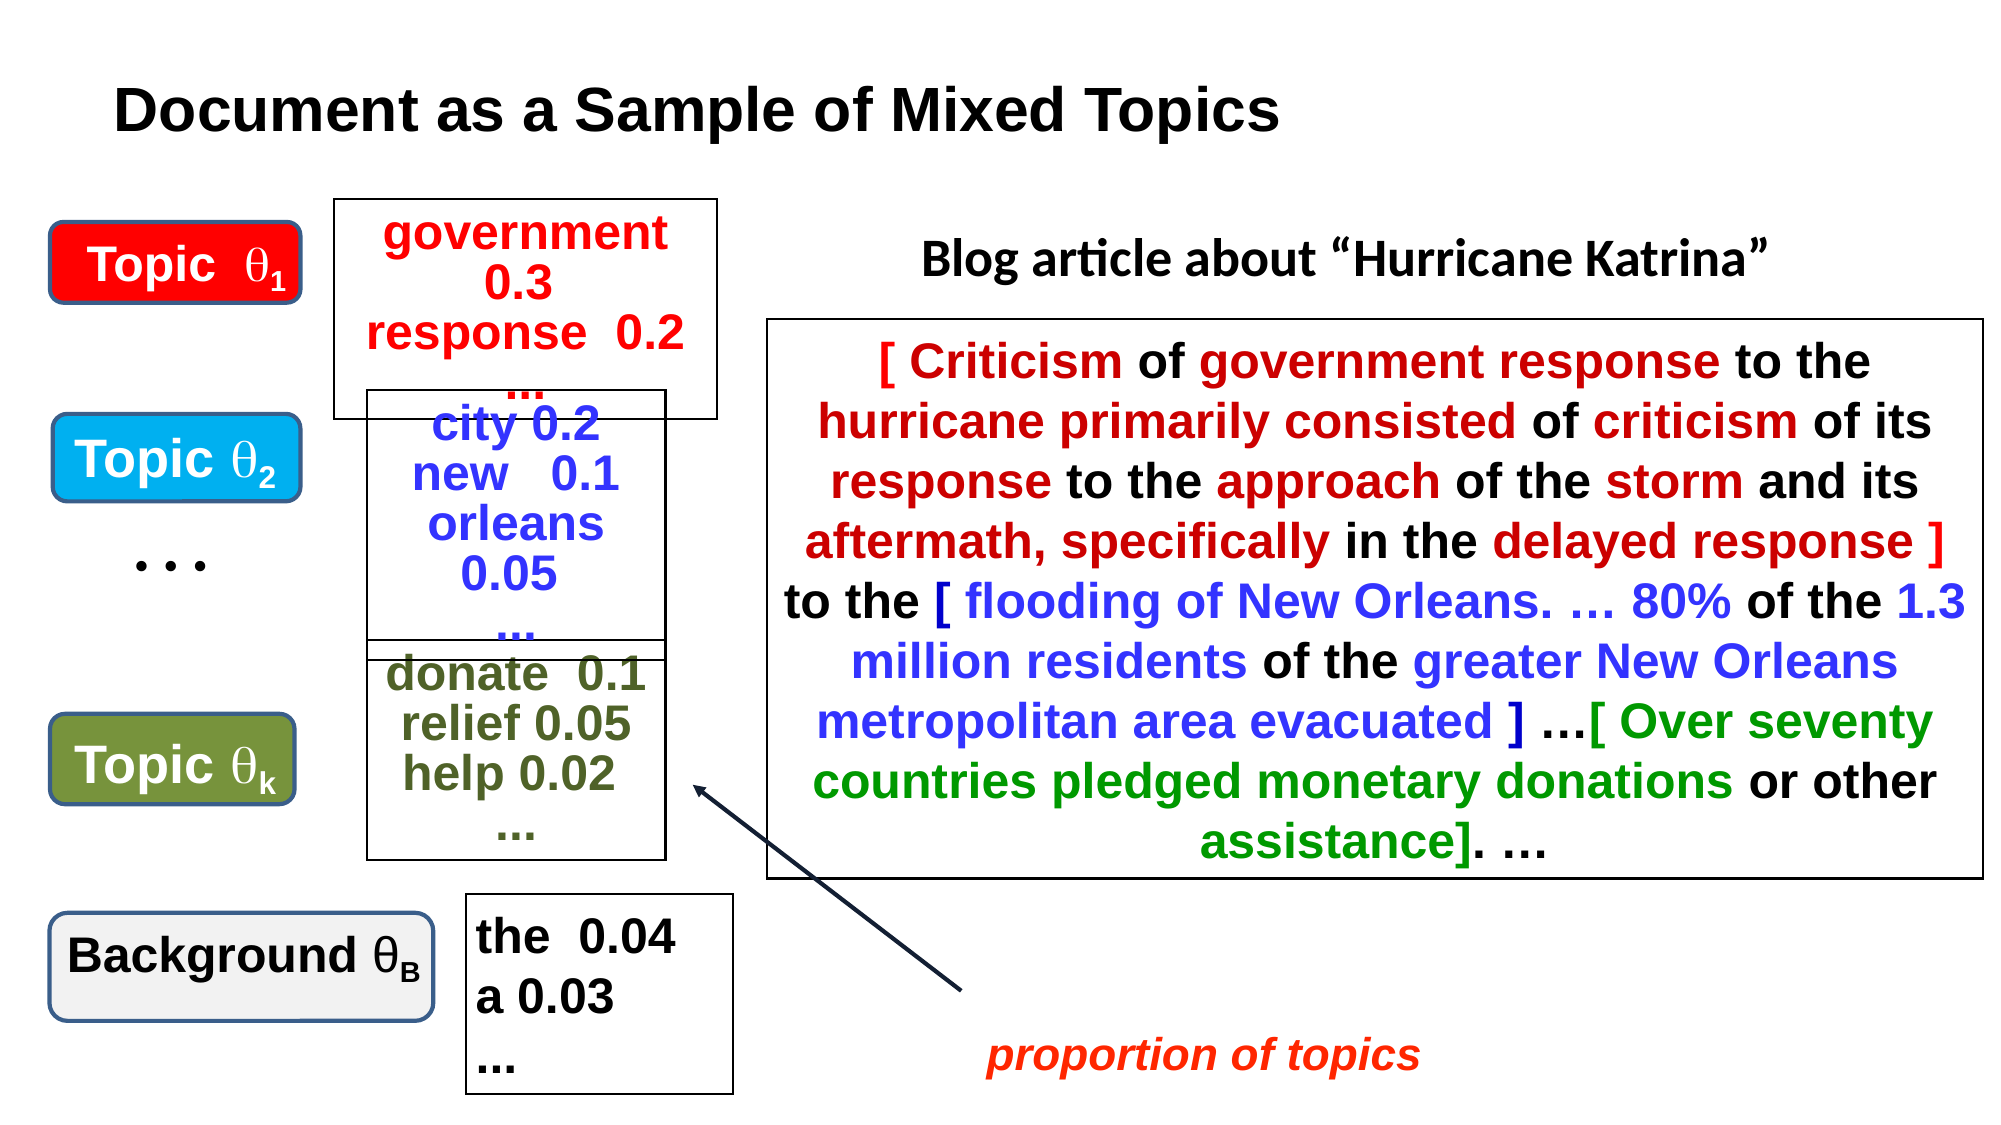

# Document as a Sample of Mixed Topics
government 0.3
response  0.2
...
Blog article about “Hurricane Katrina”

Topic  θ1
[ Criticism of government response to the hurricane primarily consisted of criticism of its response to the approach of the storm and its aftermath, specifically in the delayed response ] to the [ flooding of New Orleans. … 80% of the 1.3 million residents of the greater New Orleans metropolitan area evacuated ] …[ Over seventy countries pledged monetary donations or other assistance]. …
city 0.2
new   0.1
orleans 0.05
...
Topic θ2

…
donate  0.1
relief 0.05
help 0.02
...

Topic θk

the  0.04
a 0.03
...
Background θB

proportion of topics
27